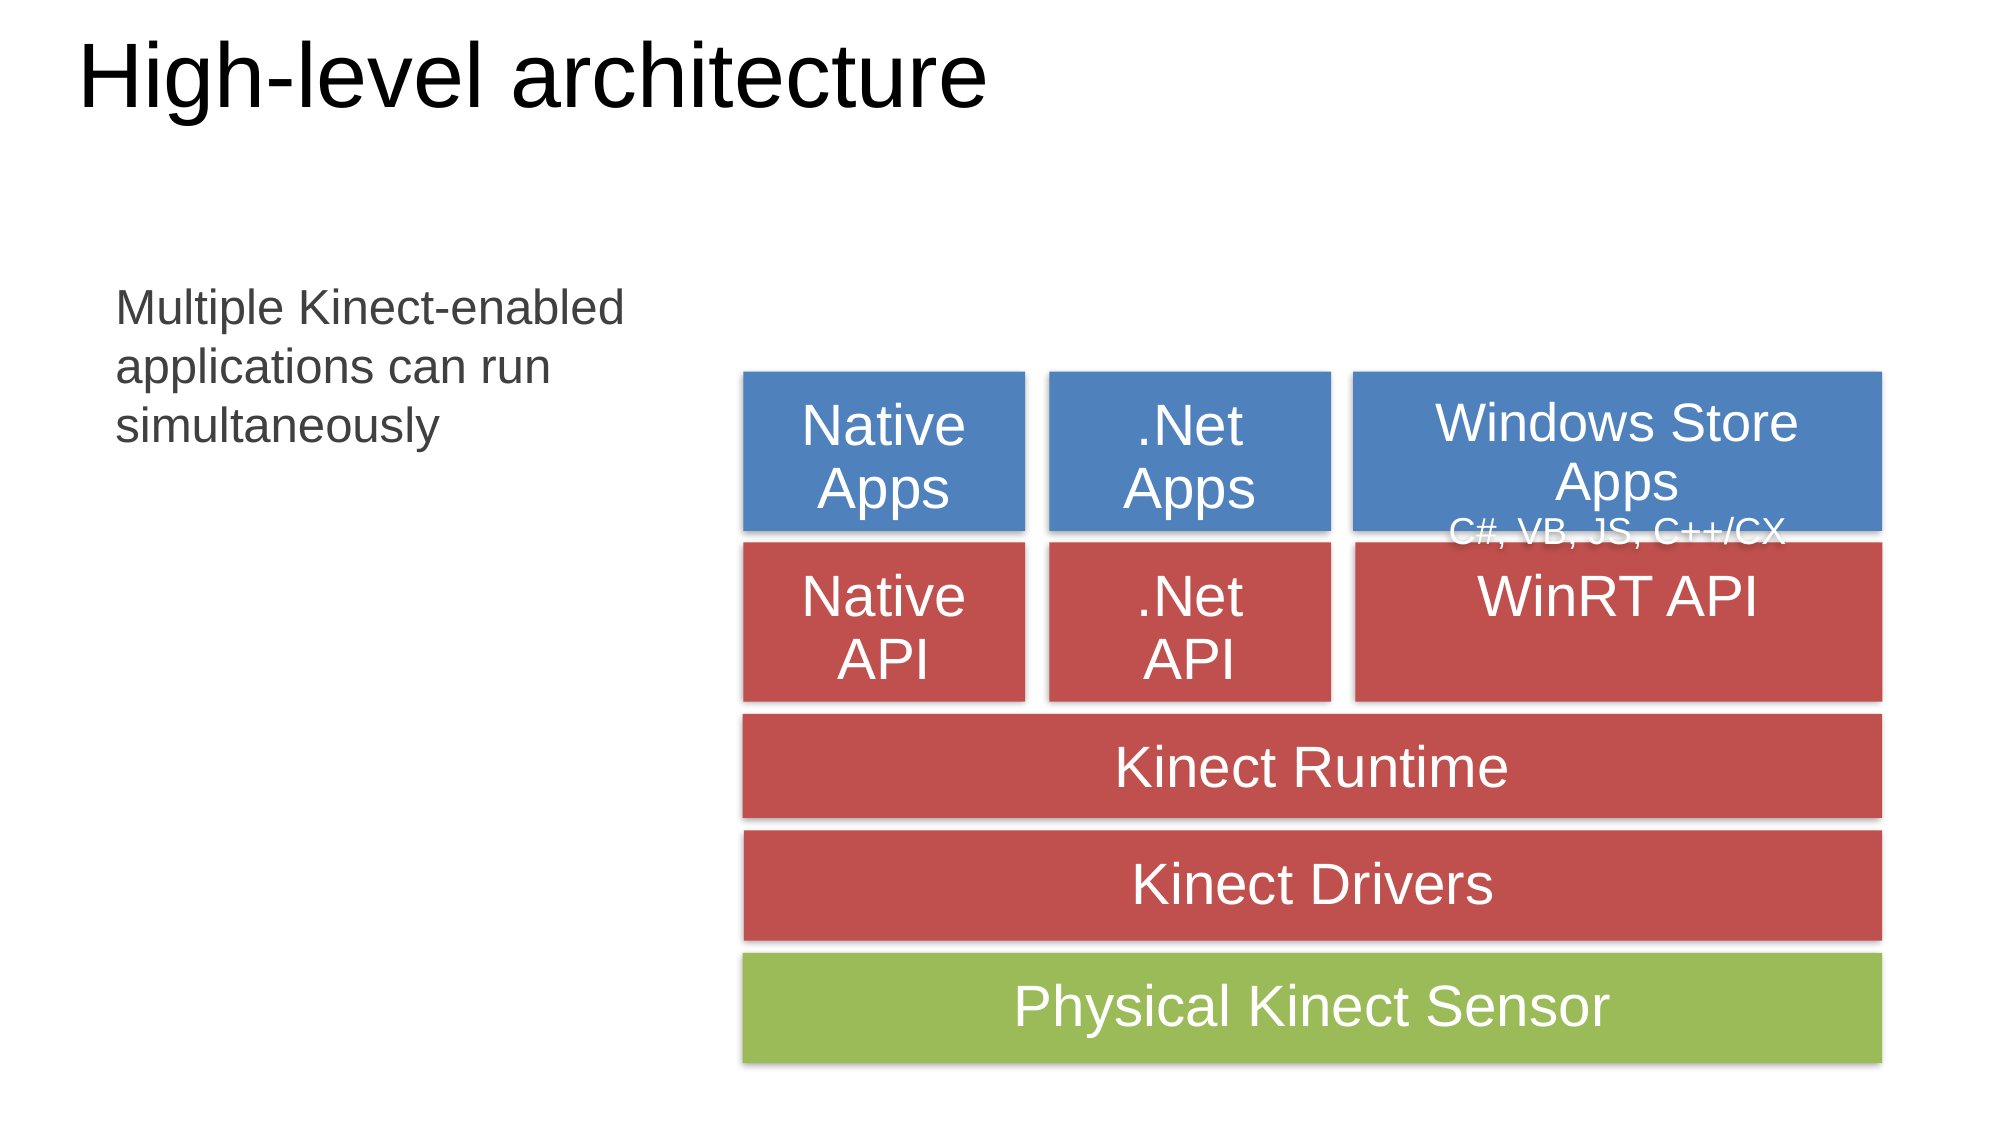

# High-level architecture
	Multiple Kinect-enabled applications can run simultaneously
Native Apps
.Net
Apps
Windows Store Apps
C#, VB, JS, C++/CX
Native API
.Net
API
WinRT API
Kinect Runtime
Kinect Drivers
Physical Kinect Sensor